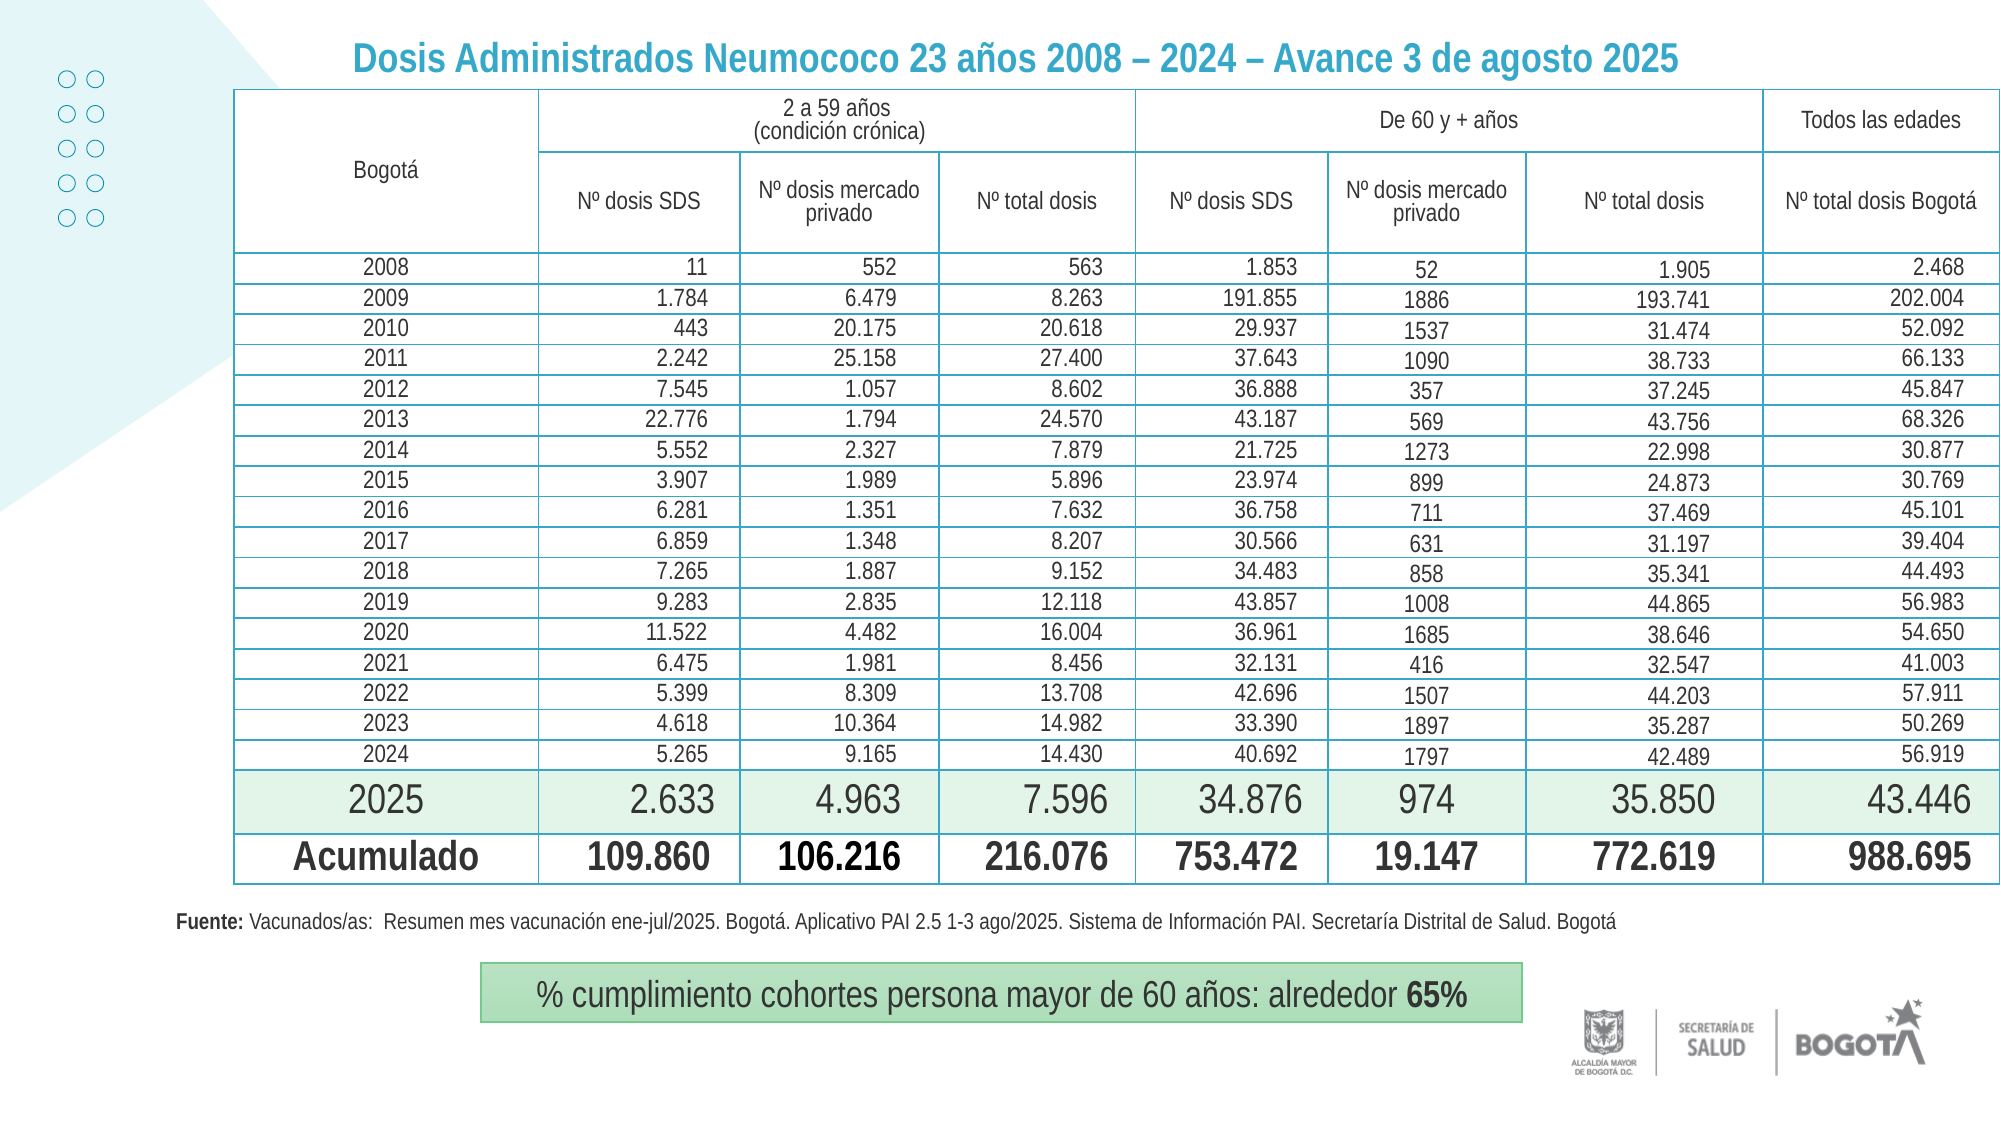

Dosis Administrados Neumococo 23 años 2008 – 2024 – Avance 3 de agosto 2025
| Bogotá | 2 a 59 años (condición crónica) |  |  | De 60 y + años |  |  | Todos las edades |
| --- | --- | --- | --- | --- | --- | --- | --- |
|  | Nº dosis SDS | Nº dosis mercado privado | Nº total dosis | Nº dosis SDS | Nº dosis mercado privado | Nº total dosis | Nº total dosis Bogotá |
| 2008 | 11 | 552 | 563 | 1.853 | 52 | 1.905 | 2.468 |
| 2009 | 1.784 | 6.479 | 8.263 | 191.855 | 1886 | 193.741 | 202.004 |
| 2010 | 443 | 20.175 | 20.618 | 29.937 | 1537 | 31.474 | 52.092 |
| 2011 | 2.242 | 25.158 | 27.400 | 37.643 | 1090 | 38.733 | 66.133 |
| 2012 | 7.545 | 1.057 | 8.602 | 36.888 | 357 | 37.245 | 45.847 |
| 2013 | 22.776 | 1.794 | 24.570 | 43.187 | 569 | 43.756 | 68.326 |
| 2014 | 5.552 | 2.327 | 7.879 | 21.725 | 1273 | 22.998 | 30.877 |
| 2015 | 3.907 | 1.989 | 5.896 | 23.974 | 899 | 24.873 | 30.769 |
| 2016 | 6.281 | 1.351 | 7.632 | 36.758 | 711 | 37.469 | 45.101 |
| 2017 | 6.859 | 1.348 | 8.207 | 30.566 | 631 | 31.197 | 39.404 |
| 2018 | 7.265 | 1.887 | 9.152 | 34.483 | 858 | 35.341 | 44.493 |
| 2019 | 9.283 | 2.835 | 12.118 | 43.857 | 1008 | 44.865 | 56.983 |
| 2020 | 11.522 | 4.482 | 16.004 | 36.961 | 1685 | 38.646 | 54.650 |
| 2021 | 6.475 | 1.981 | 8.456 | 32.131 | 416 | 32.547 | 41.003 |
| 2022 | 5.399 | 8.309 | 13.708 | 42.696 | 1507 | 44.203 | 57.911 |
| 2023 | 4.618 | 10.364 | 14.982 | 33.390 | 1897 | 35.287 | 50.269 |
| 2024 | 5.265 | 9.165 | 14.430 | 40.692 | 1797 | 42.489 | 56.919 |
| 2025 | 2.633 | 4.963 | 7.596 | 34.876 | 974 | 35.850 | 43.446 |
| Acumulado | 109.860 | 106.216 | 216.076 | 753.472 | 19.147 | 772.619 | 988.695 |
#
Fuente: Vacunados/as:  Resumen mes vacunación ene-jul/2025. Bogotá. Aplicativo PAI 2.5 1-3 ago/2025. Sistema de Información PAI. Secretaría Distrital de Salud. Bogotá
% cumplimiento cohortes persona mayor de 60 años: alrededor 65%